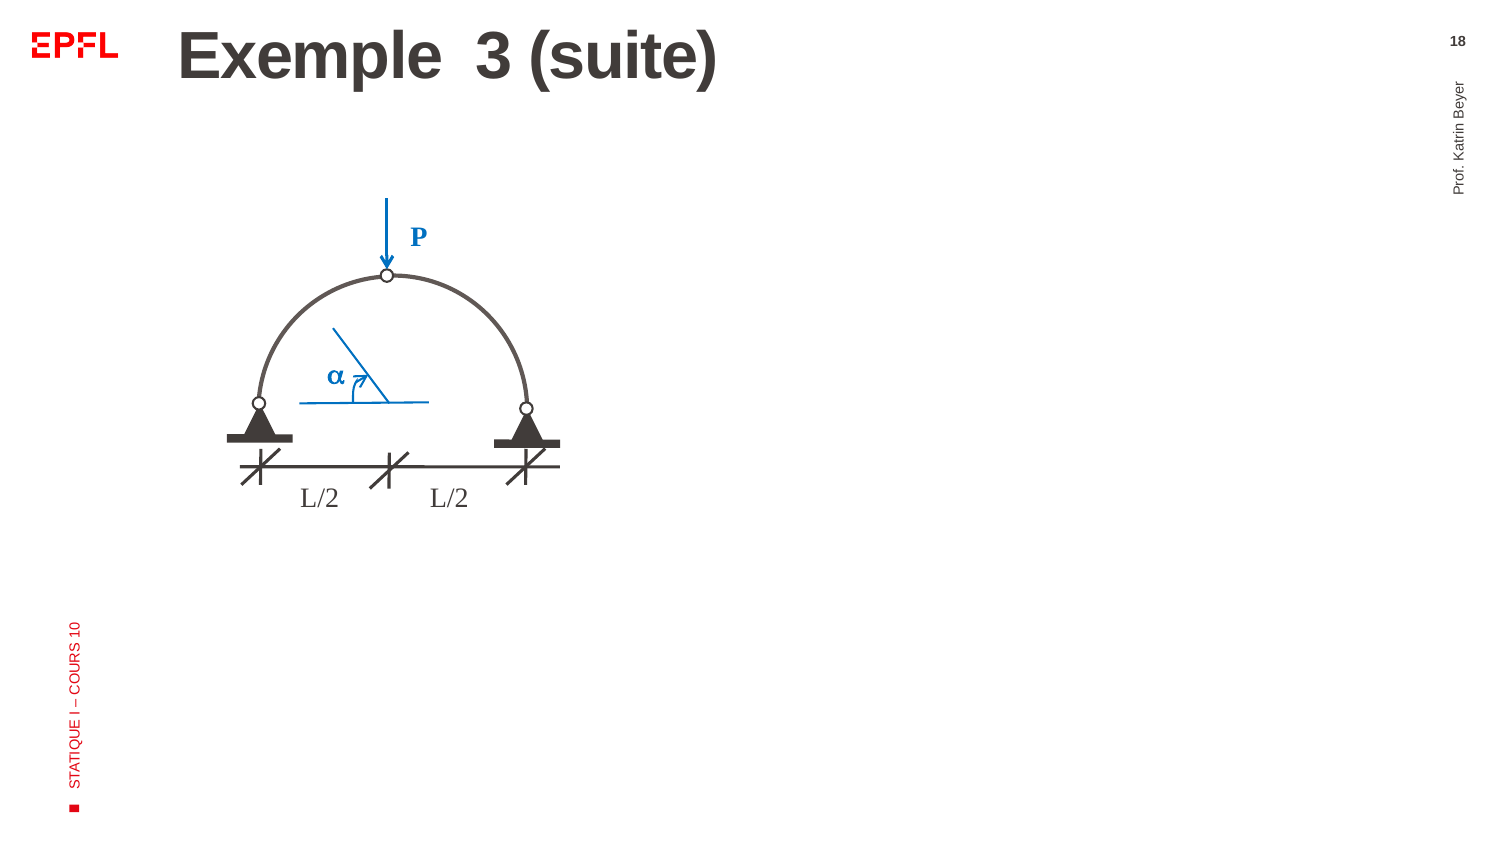

# Exemple  3 (suite)
18
P

α

L/2
L/2
Prof. Katrin Beyer
STATIQUE I – COURS 10